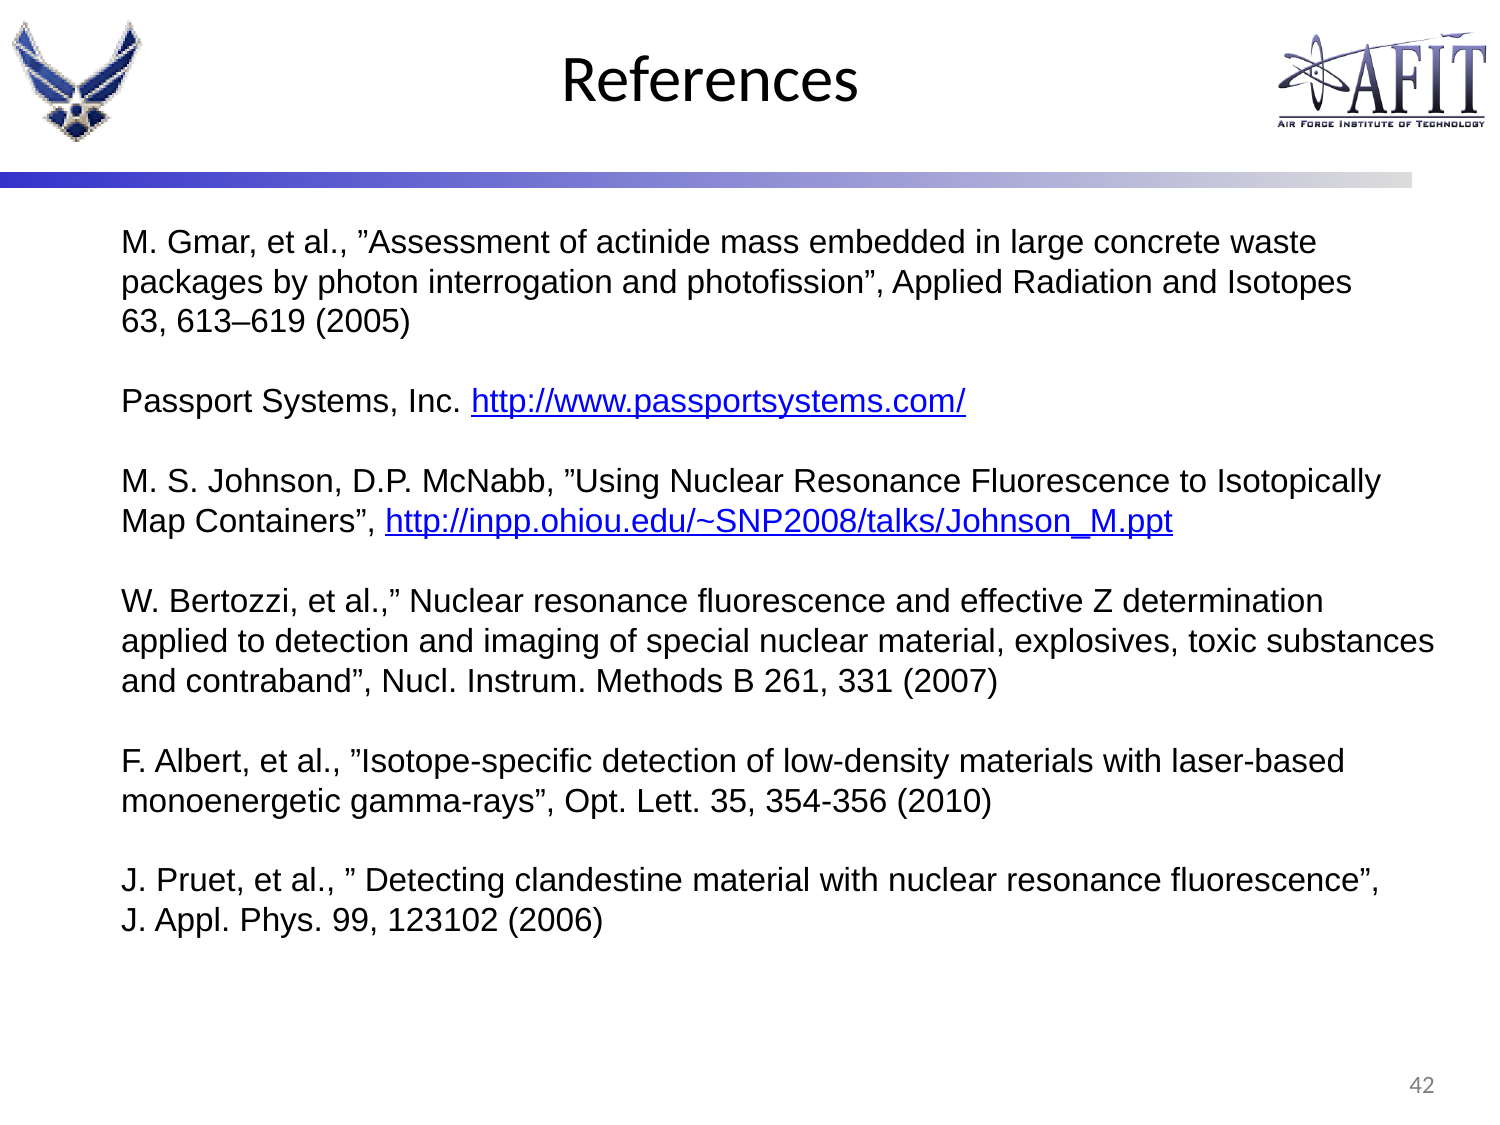

# References
M. Gmar, et al., ”Assessment of actinide mass embedded in large concrete waste
packages by photon interrogation and photofission”, Applied Radiation and Isotopes
63, 613–619 (2005)

Passport Systems, Inc. http://www.passportsystems.com/

M. S. Johnson, D.P. McNabb, ”Using Nuclear Resonance Fluorescence to Isotopically
Map Containers”, http://inpp.ohiou.edu/~SNP2008/talks/Johnson_M.ppt

W. Bertozzi, et al.,” Nuclear resonance fluorescence and effective Z determination
applied to detection and imaging of special nuclear material, explosives, toxic substances
and contraband”, Nucl. Instrum. Methods B 261, 331 (2007)

F. Albert, et al., ”Isotope-specific detection of low-density materials with laser-based
monoenergetic gamma-rays”, Opt. Lett. 35, 354-356 (2010)

J. Pruet, et al., ” Detecting clandestine material with nuclear resonance fluorescence”,
J. Appl. Phys. 99, 123102 (2006)

42